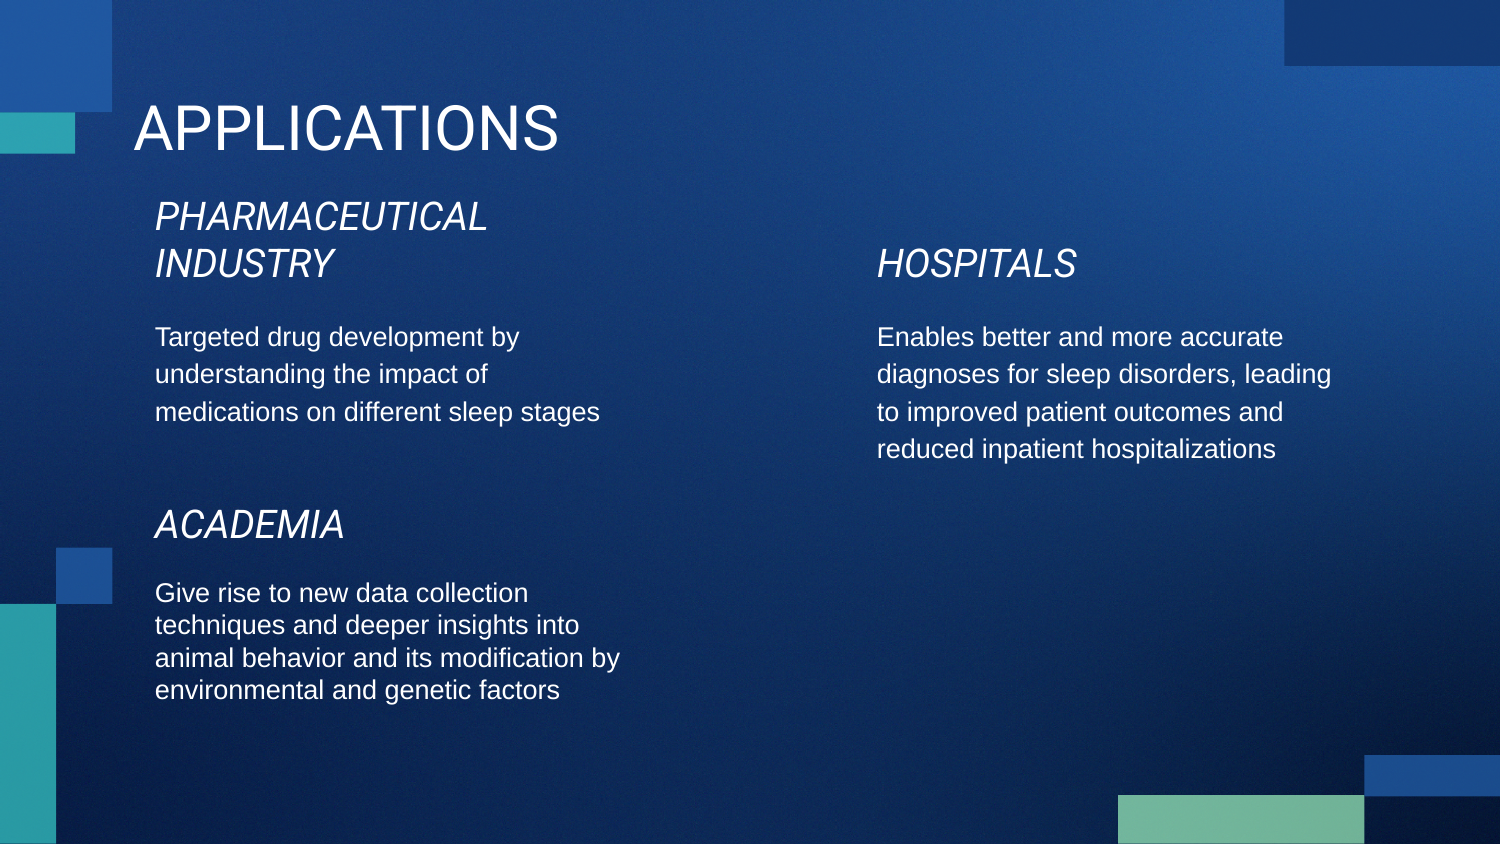

# APPLICATIONS
PHARMACEUTICAL INDUSTRY
HOSPITALS
Targeted drug development by understanding the impact of medications on different sleep stages
Enables better and more accurate diagnoses for sleep disorders, leading to improved patient outcomes and reduced inpatient hospitalizations
ACADEMIA
Give rise to new data collection techniques and deeper insights into animal behavior and its modification by environmental and genetic factors